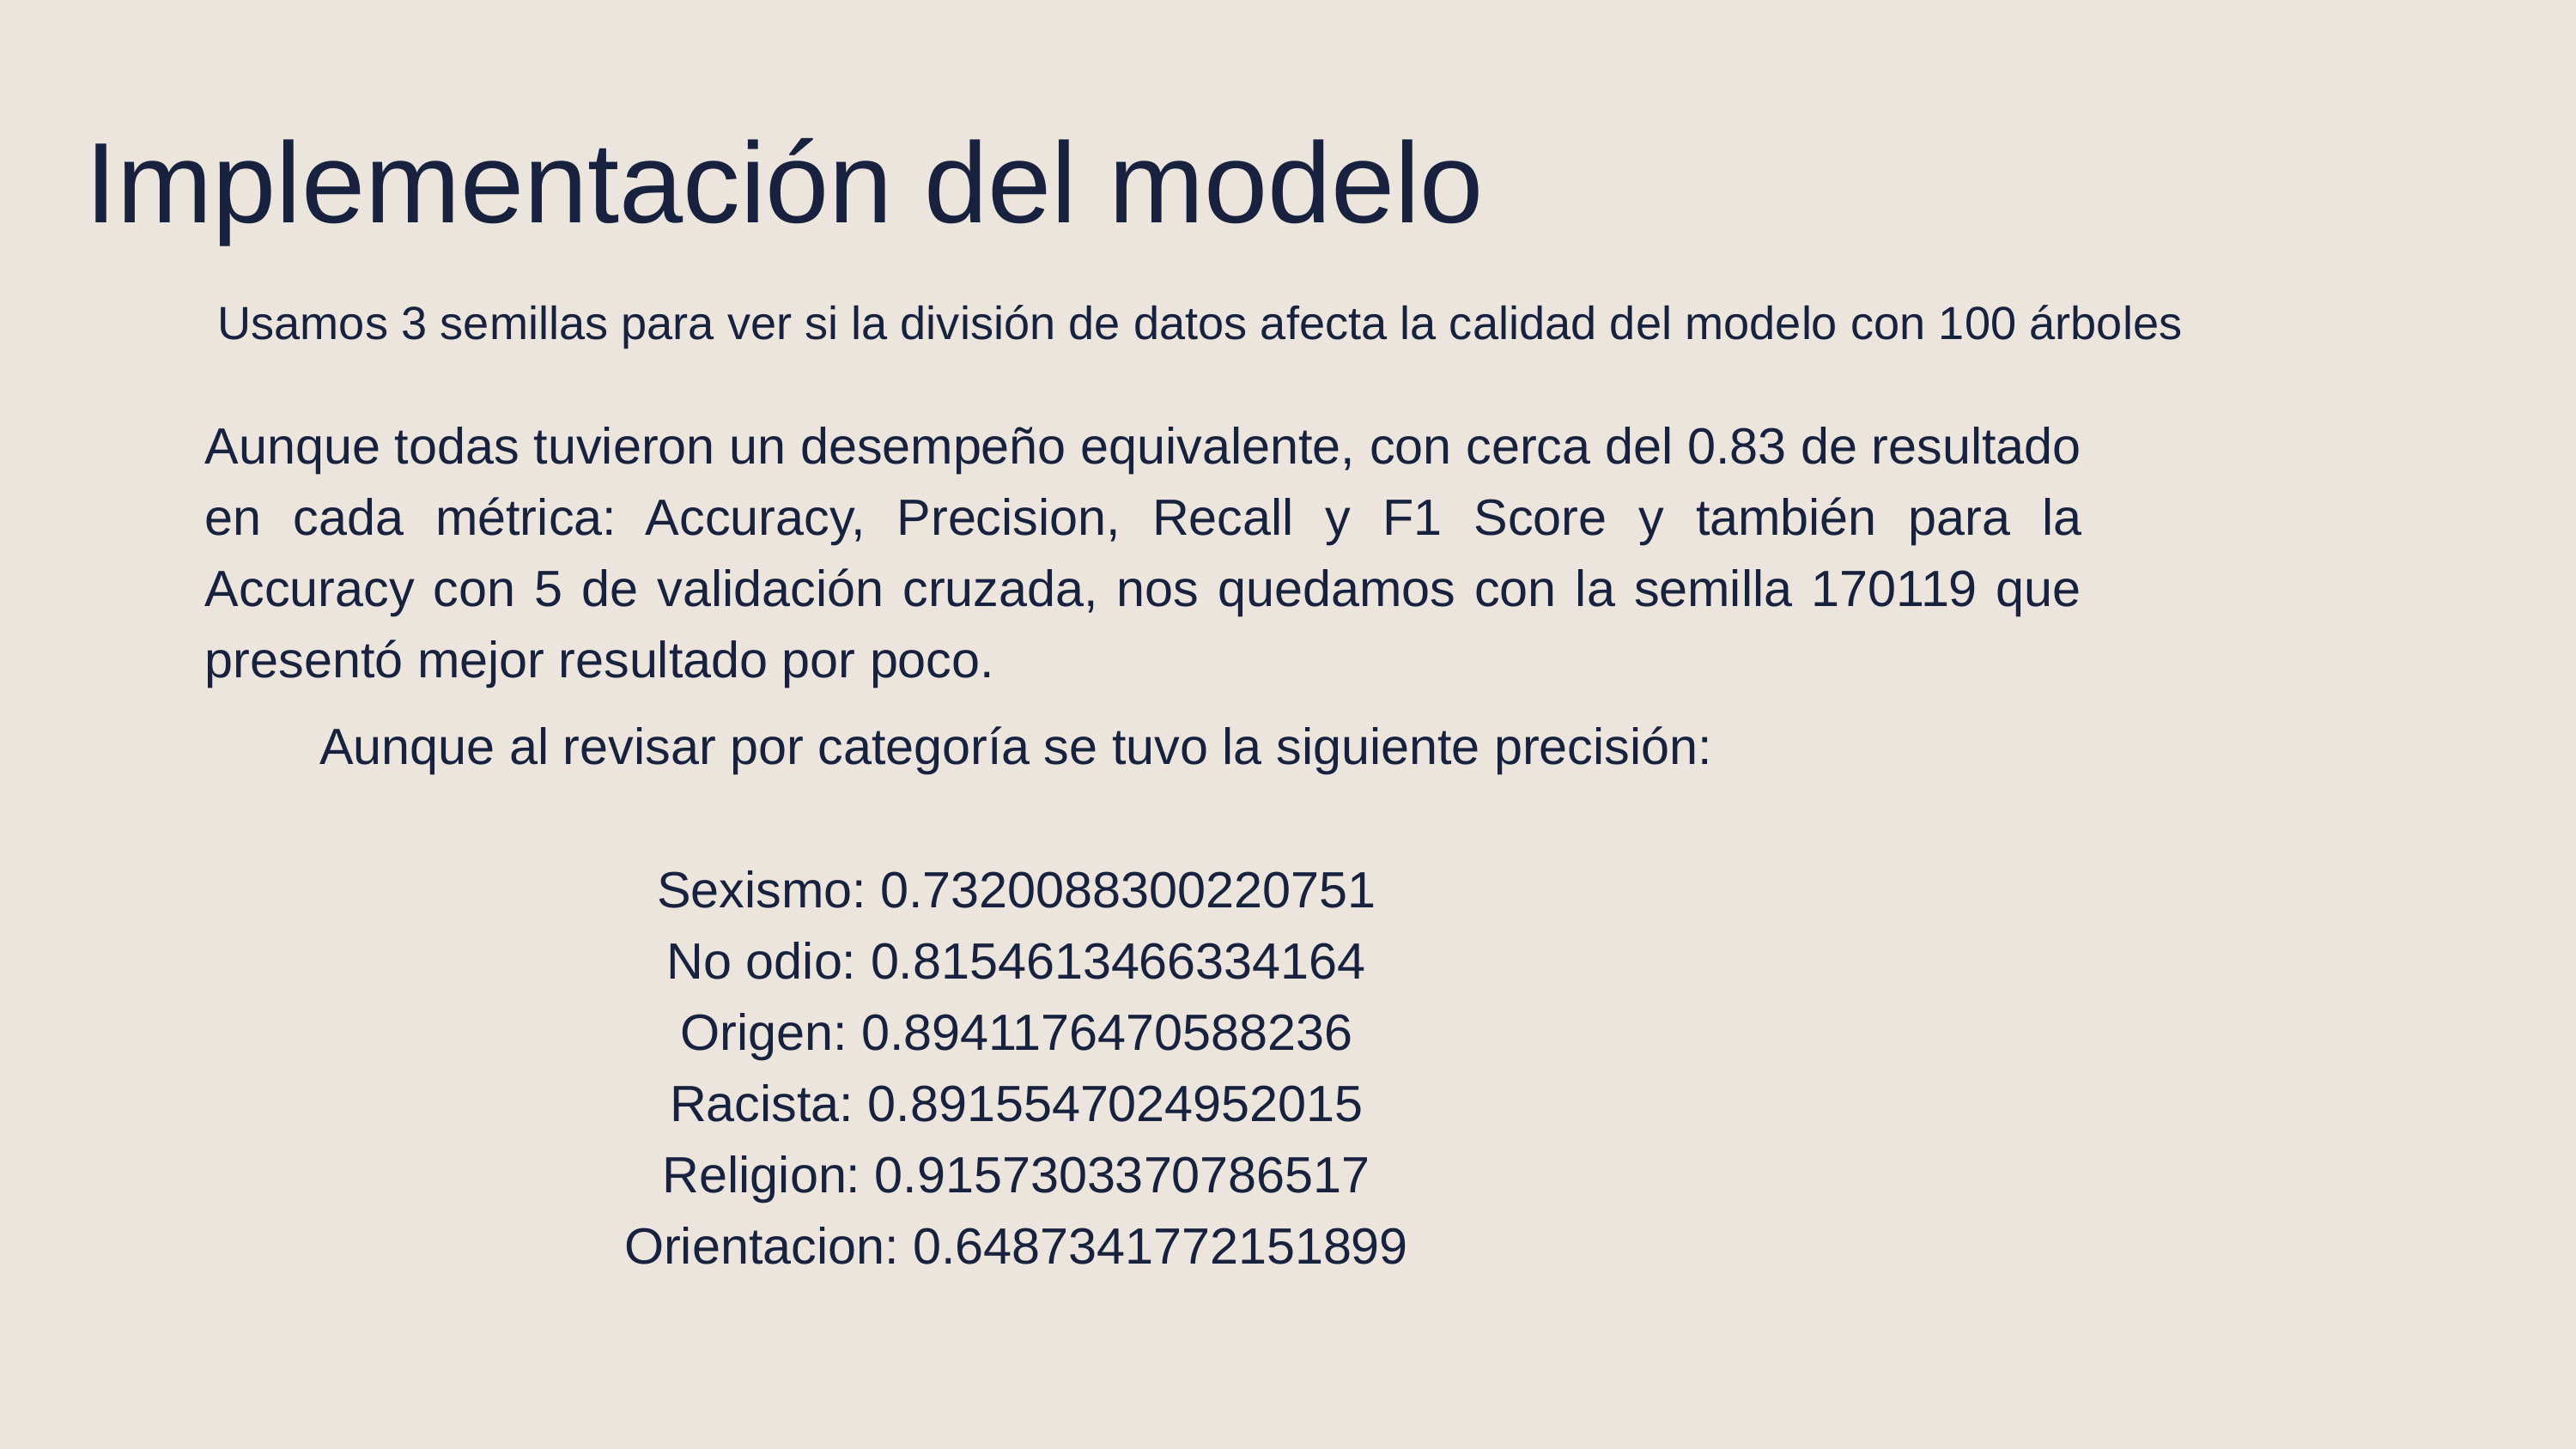

Implementación del modelo
Usamos 3 semillas para ver si la división de datos afecta la calidad del modelo con 100 árboles
Aunque todas tuvieron un desempeño equivalente, con cerca del 0.83 de resultado en cada métrica: Accuracy, Precision, Recall y F1 Score y también para la Accuracy con 5 de validación cruzada, nos quedamos con la semilla 170119 que presentó mejor resultado por poco.
Aunque al revisar por categoría se tuvo la siguiente precisión:

Sexismo: 0.7320088300220751
No odio: 0.8154613466334164
Origen: 0.8941176470588236
Racista: 0.8915547024952015
Religion: 0.9157303370786517
Orientacion: 0.6487341772151899